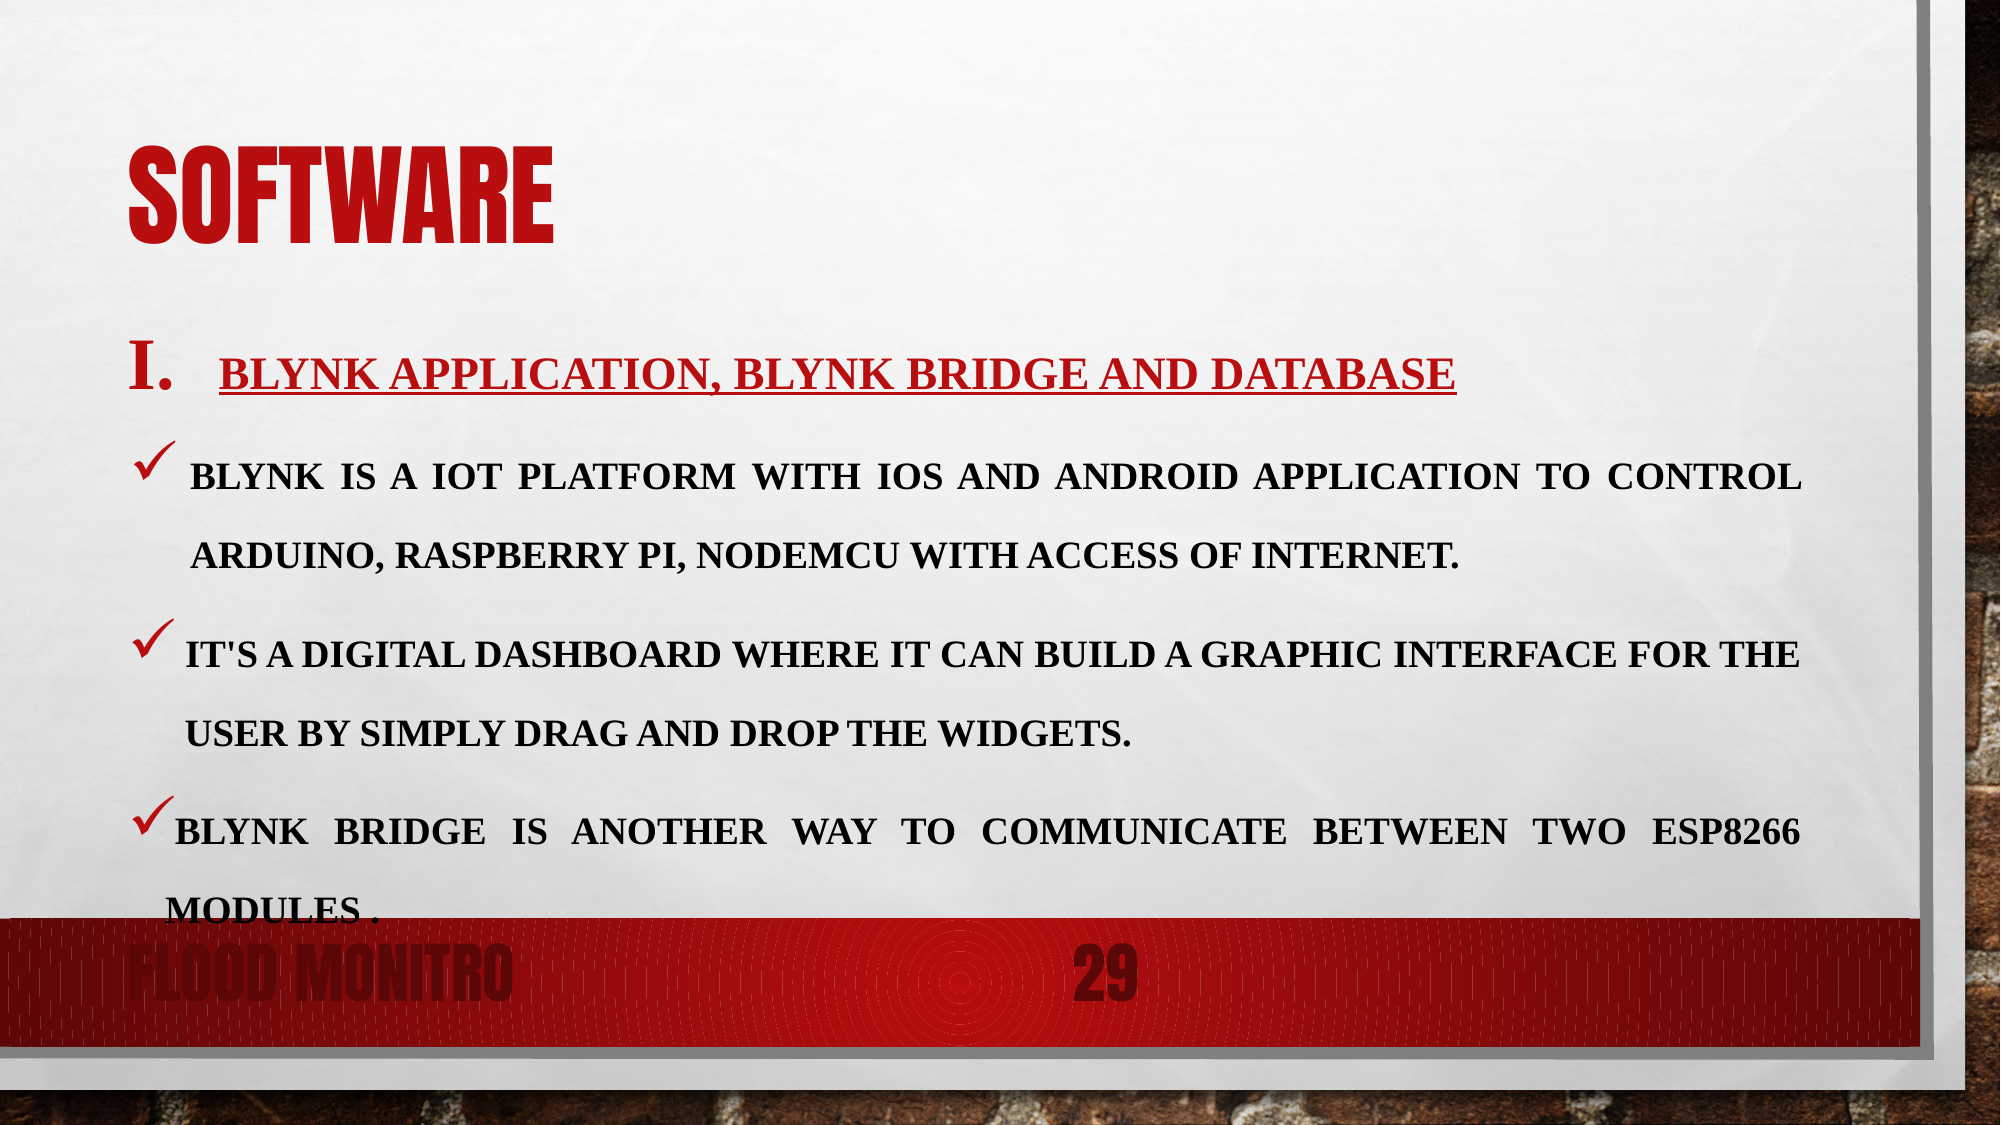

# software
Blynk Application, Blynk bridge and Database
Blynk is a iot platform with IOS and Android application to control Arduino, Raspberry Pi, Nodemcu with access of Internet.
 It's a digital dashboard where it can build a graphic interface for the   user by simply drag and drop the widgets.
Blynk bridge is another way to communicate between two ESP8266 modules .

FLOOD MONITRO
29